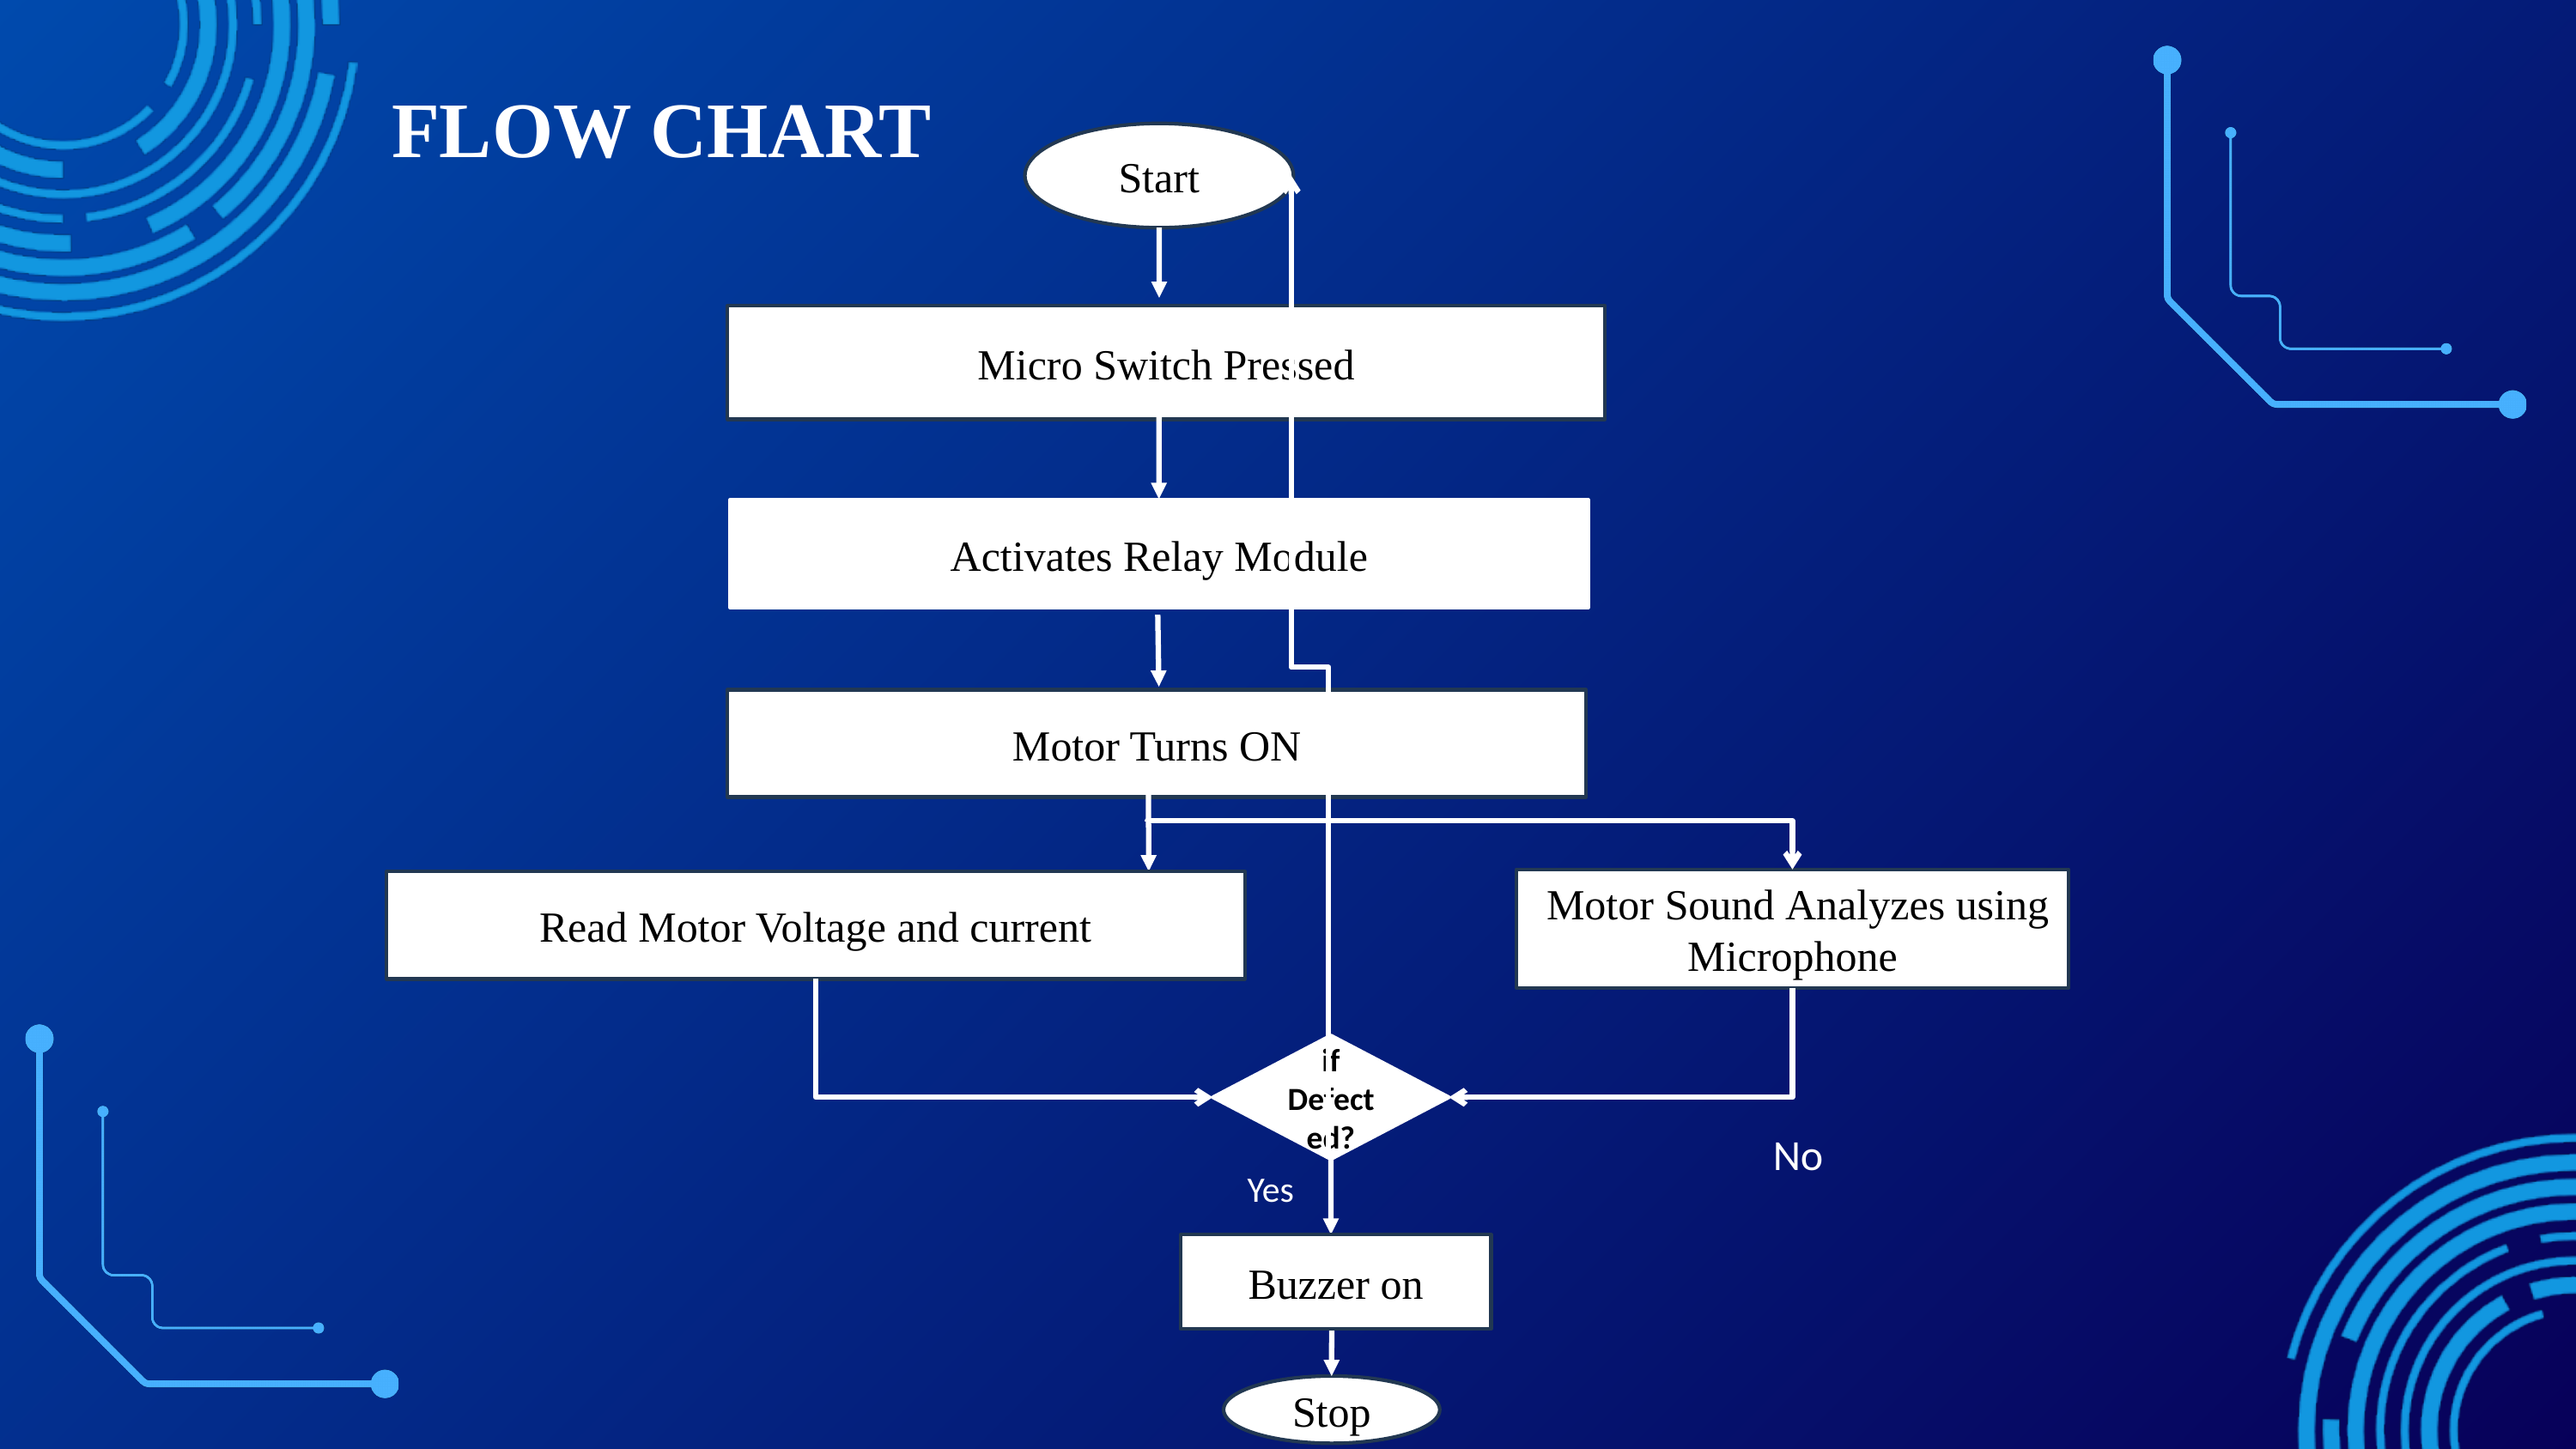

FLOW CHART

Start
Micro Switch Pressed
Activates Relay Module
Motor Turns ON
 Motor Sound Analyzes using Microphone
Read Motor Voltage and current

if
Defected?
No

Yes
Buzzer on
Stop